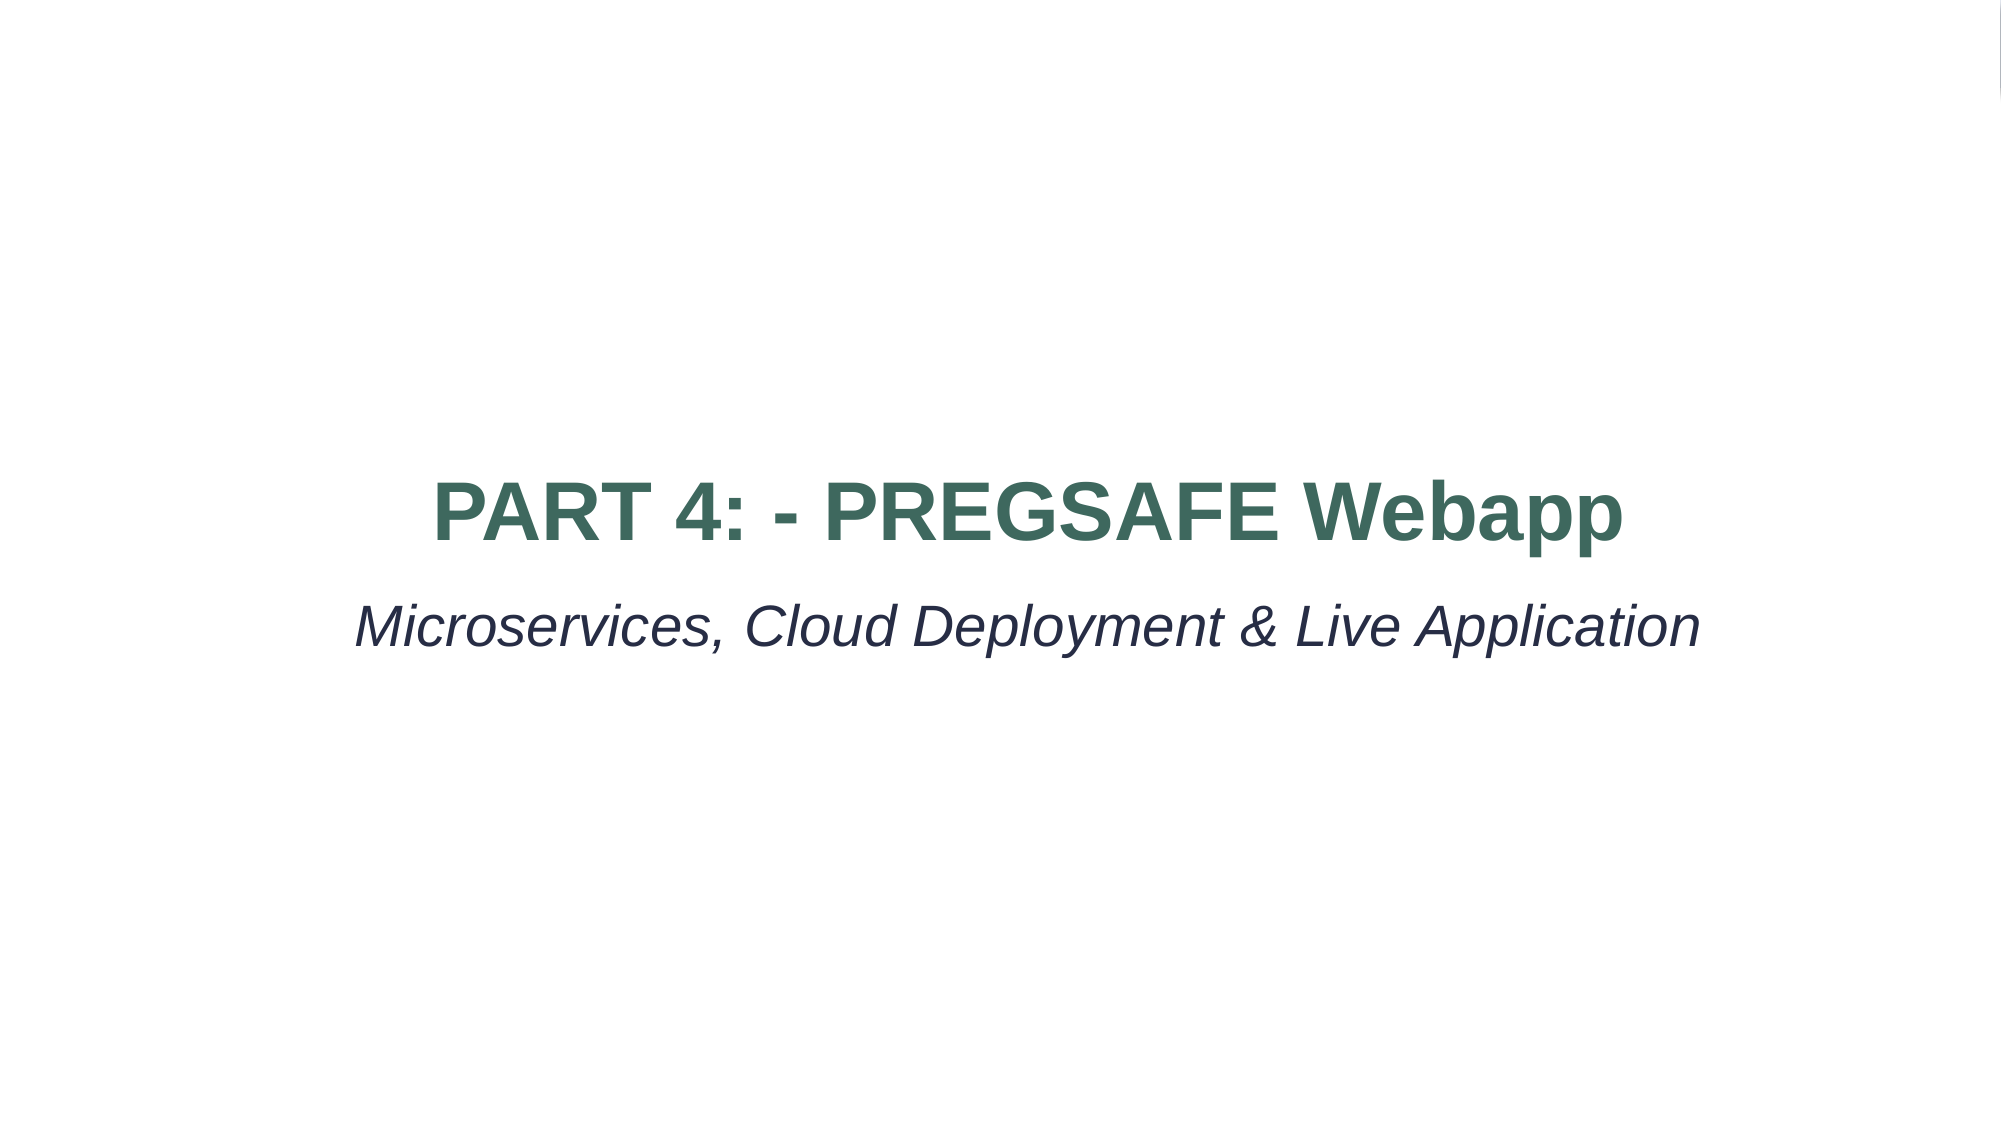

PART 4: - PREGSAFE Webapp
Microservices, Cloud Deployment & Live Application